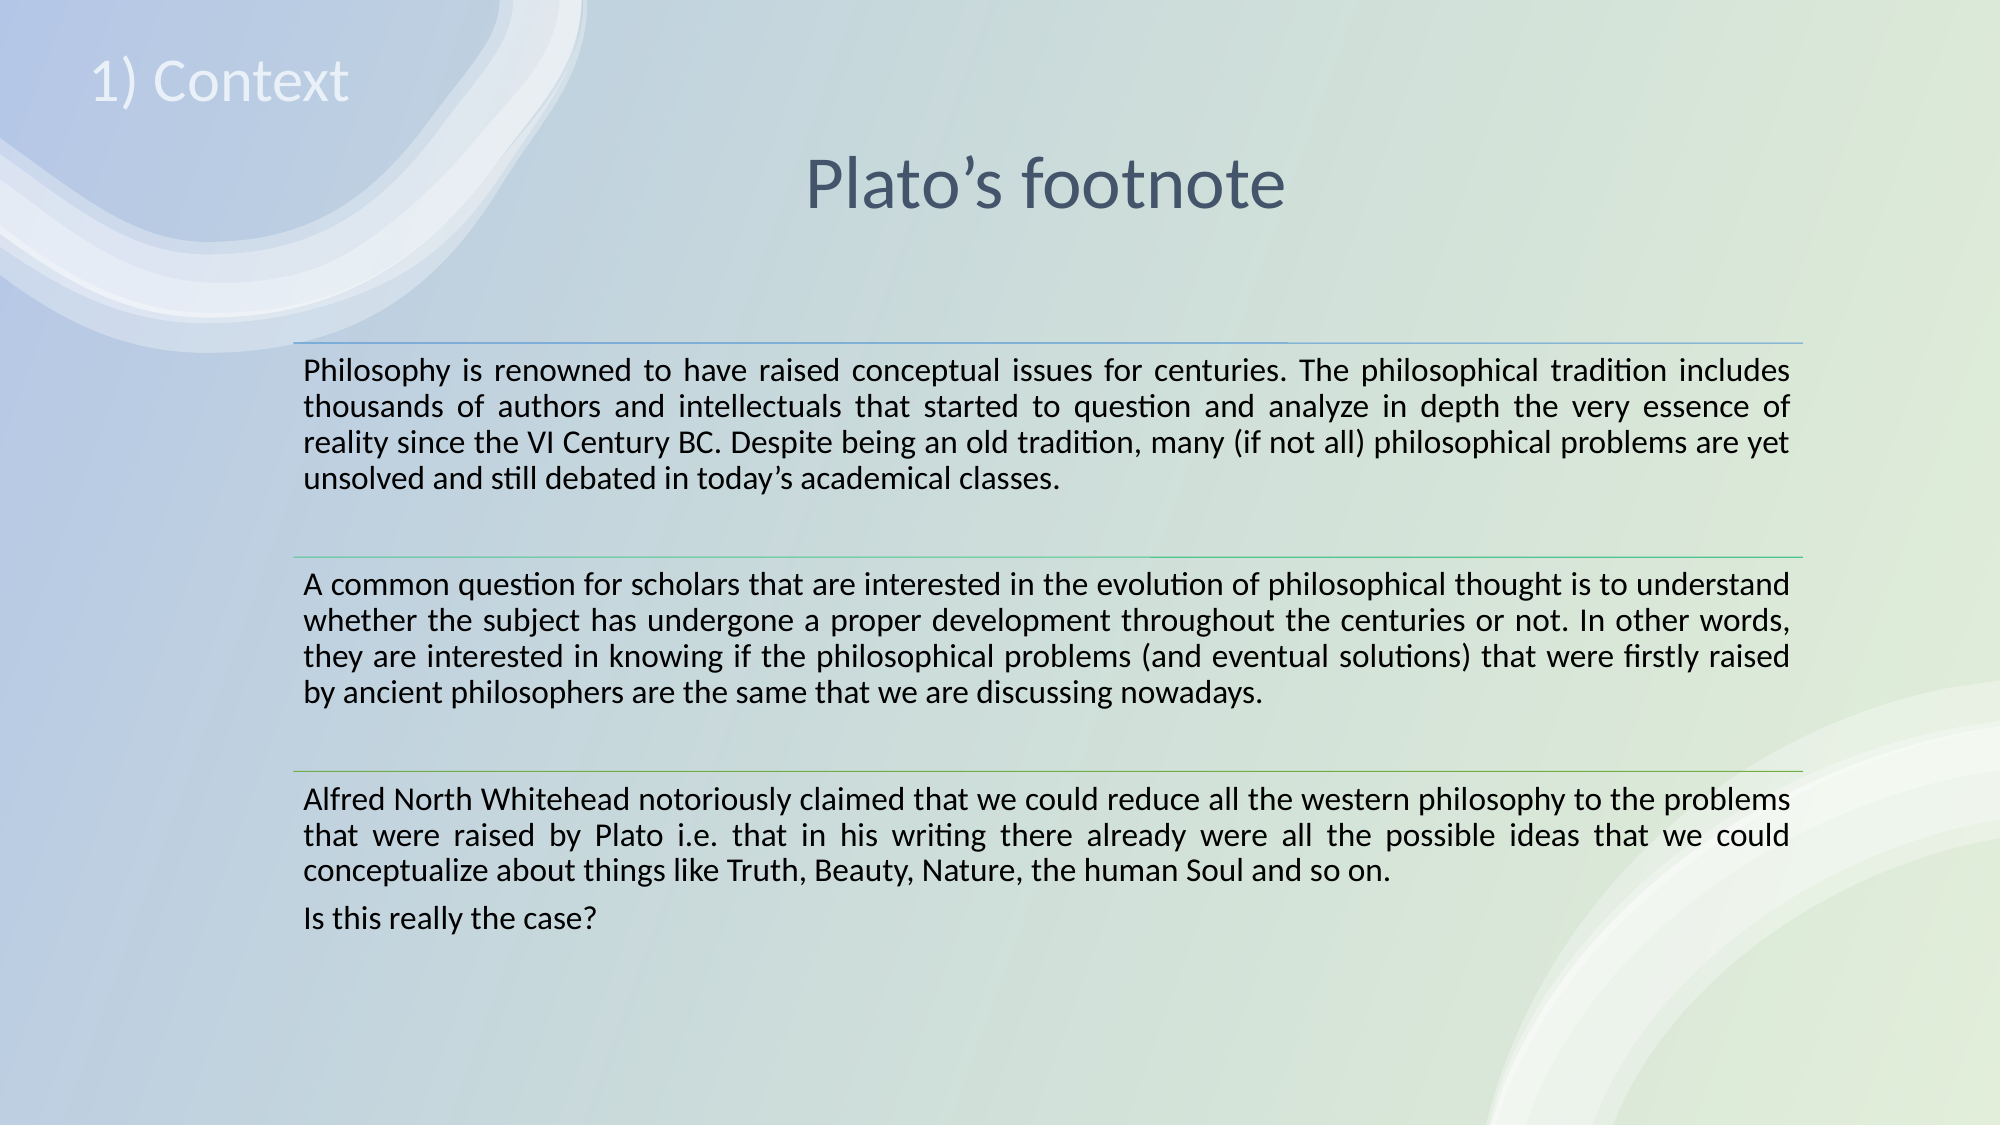

# 1) Context
Plato’s footnote
Philosophy is renowned to have raised conceptual issues for centuries. The philosophical tradition includes thousands of authors and intellectuals that started to question and analyze in depth the very essence of reality since the VI Century BC. Despite being an old tradition, many (if not all) philosophical problems are yet unsolved and still debated in today’s academical classes.
A common question for scholars that are interested in the evolution of philosophical thought is to understand whether the subject has undergone a proper development throughout the centuries or not. In other words, they are interested in knowing if the philosophical problems (and eventual solutions) that were firstly raised by ancient philosophers are the same that we are discussing nowadays.
Alfred North Whitehead notoriously claimed that we could reduce all the western philosophy to the problems that were raised by Plato i.e. that in his writing there already were all the possible ideas that we could conceptualize about things like Truth, Beauty, Nature, the human Soul and so on.
Is this really the case?